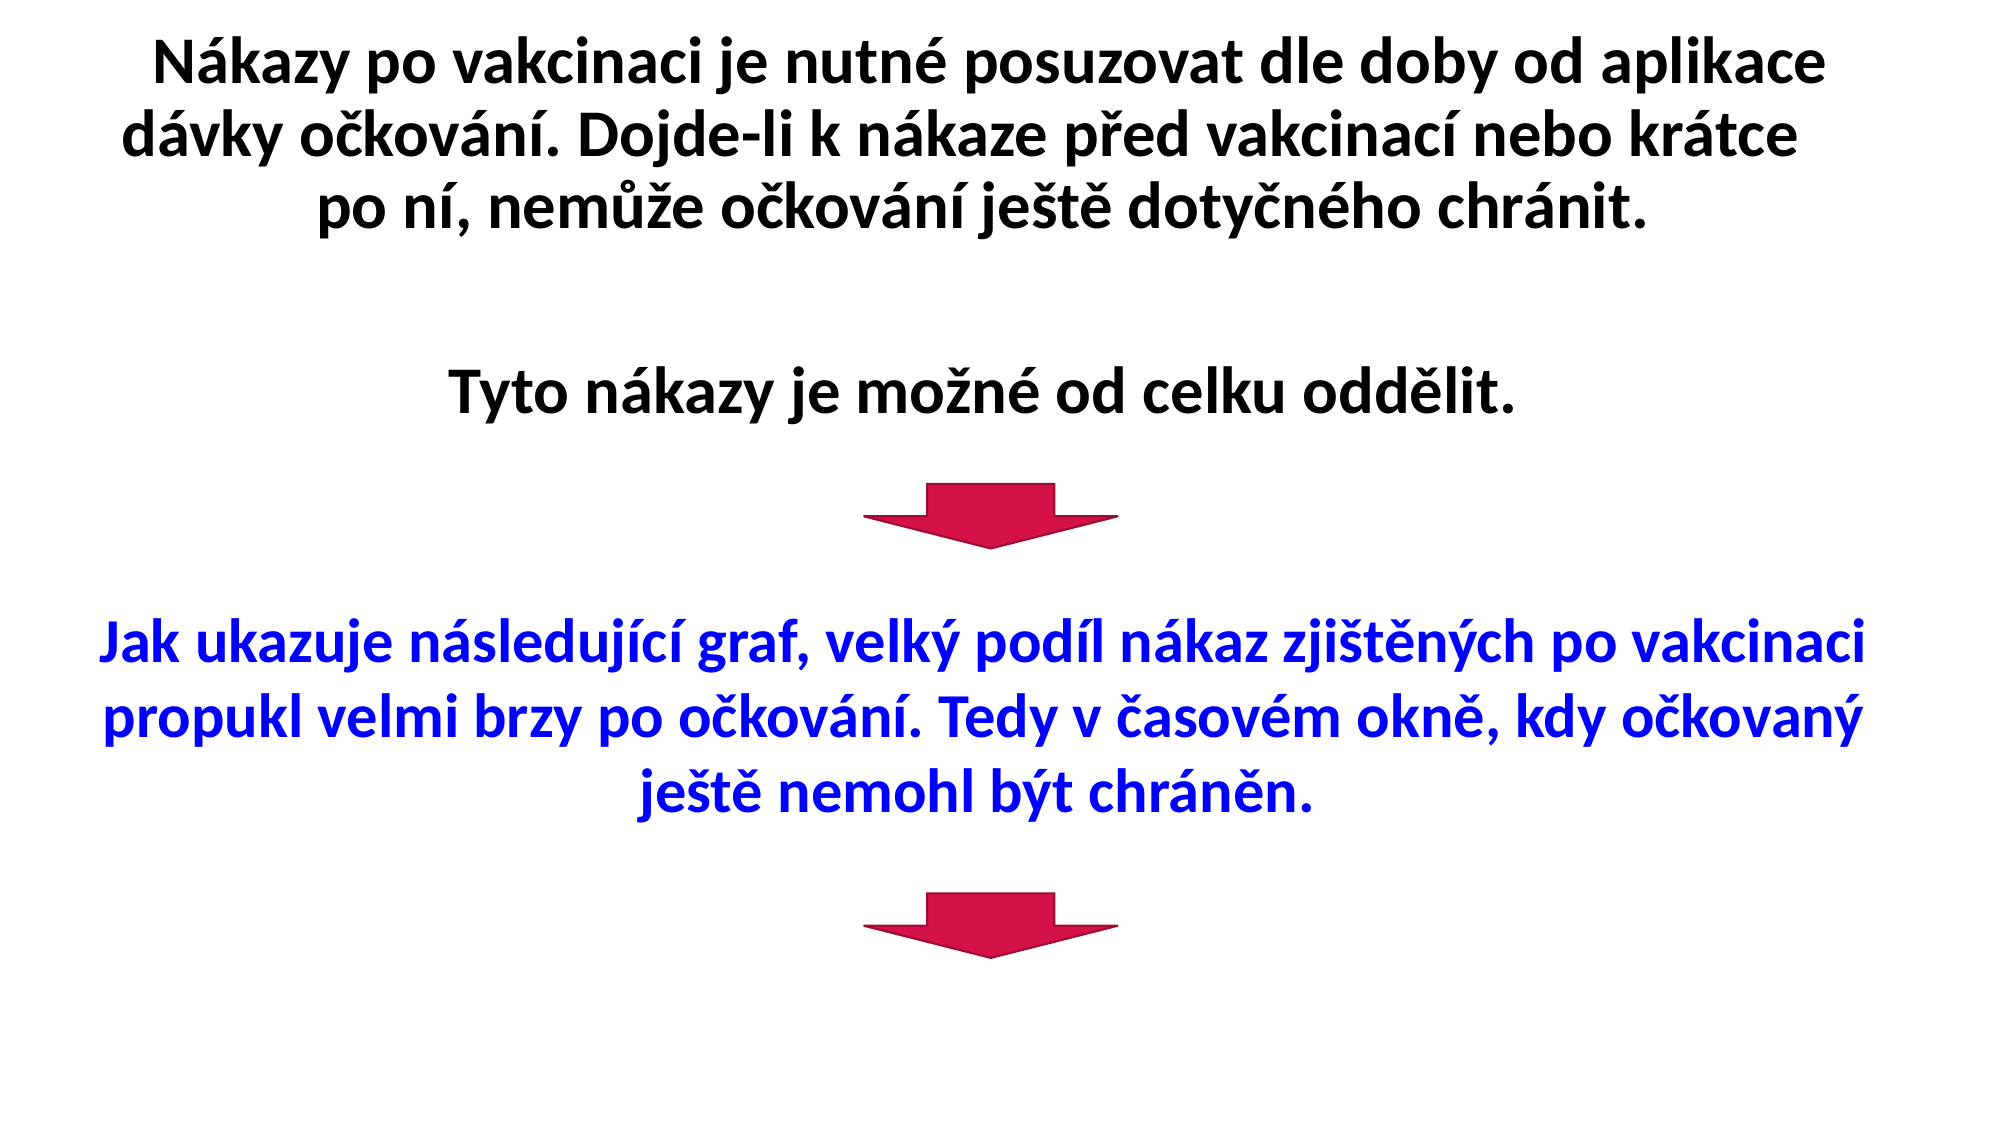

Nákazy po vakcinaci je nutné posuzovat dle doby od aplikace dávky očkování. Dojde-li k nákaze před vakcinací nebo krátce     po ní, nemůže očkování ještě dotyčného chránit.

Tyto nákazy je možné od celku oddělit.

Jak ukazuje následující graf, velký podíl nákaz zjištěných po vakcinaci propukl velmi brzy po očkování. Tedy v časovém okně, kdy očkovaný ještě nemohl být chráněn.